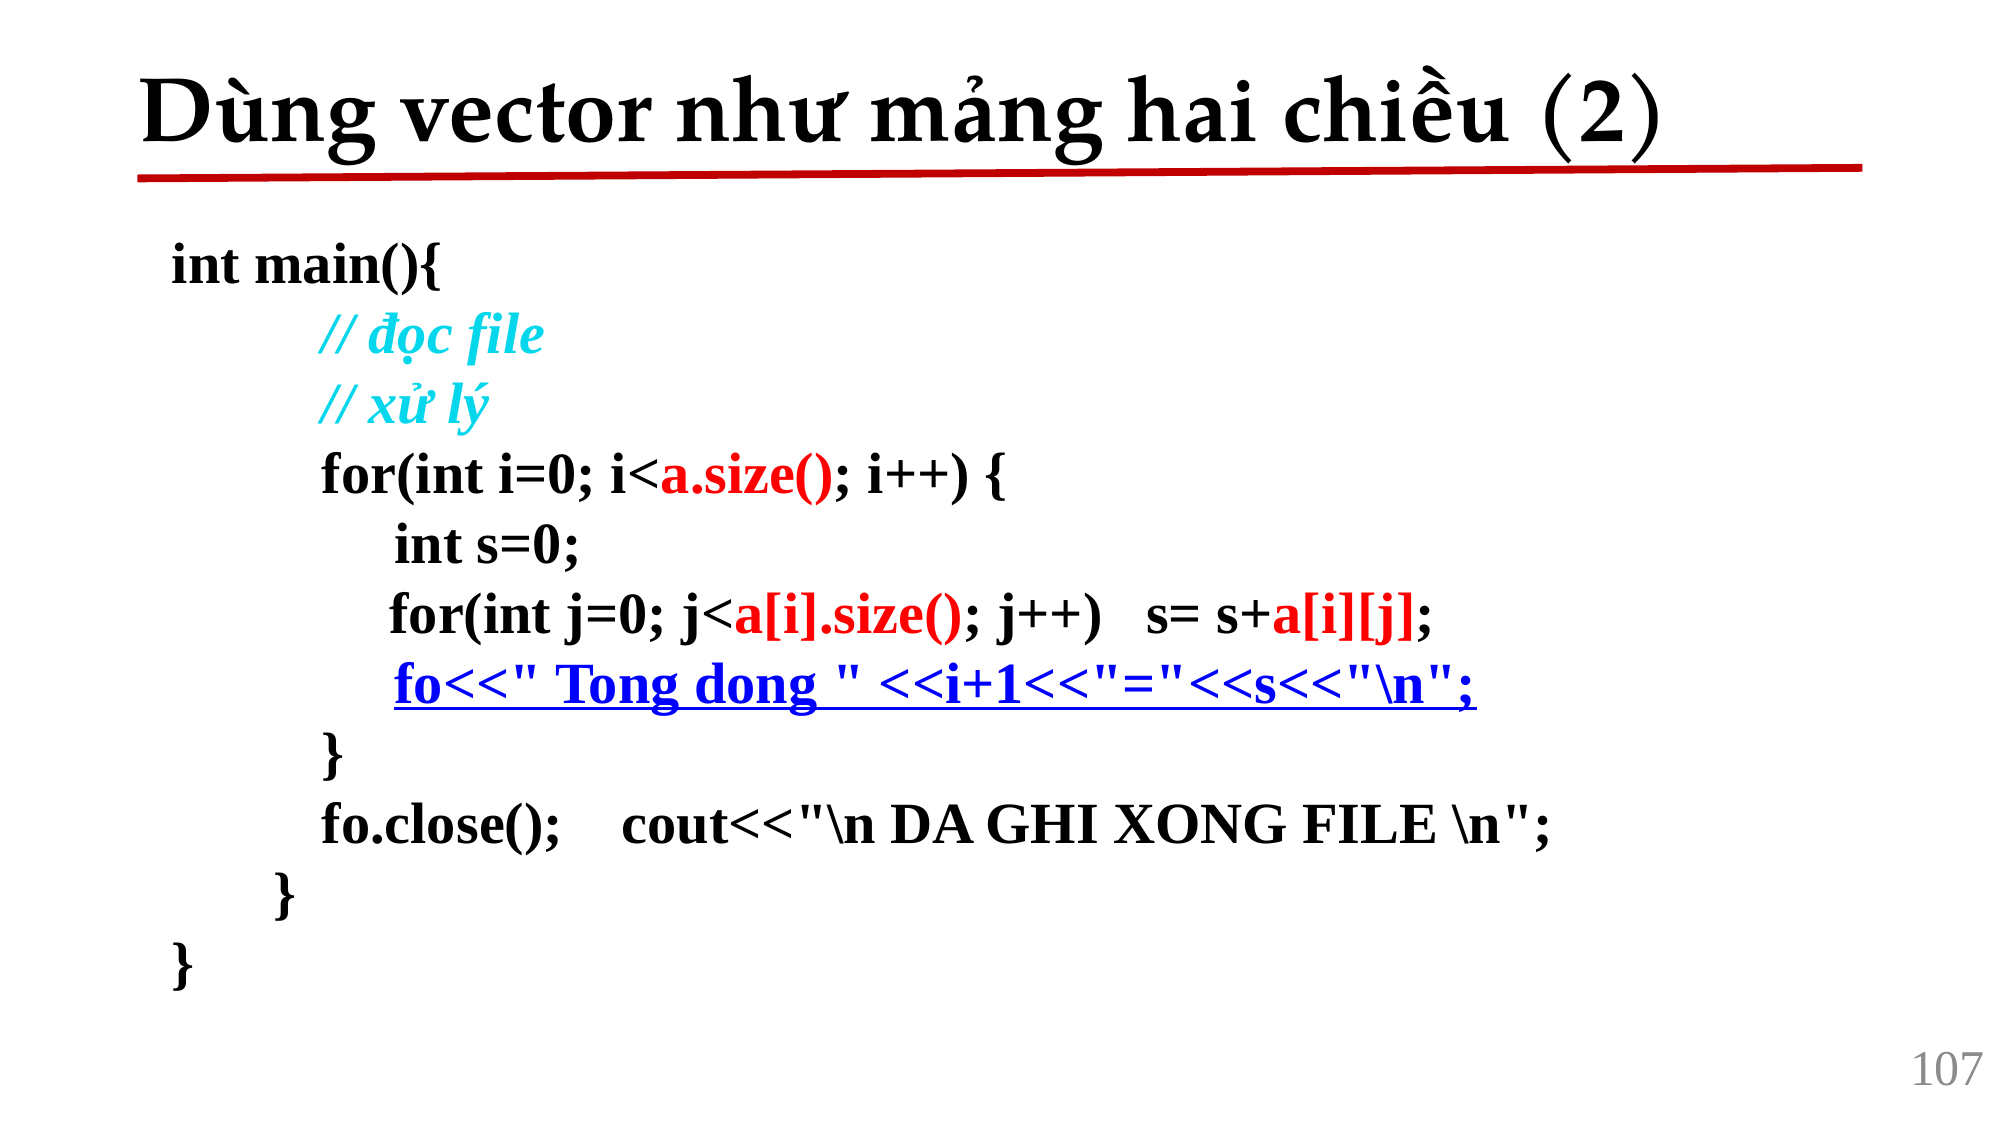

# Dùng vector như mảng hai chiều (2)
int main(){
	// đọc file
	// xử lý
	for(int i=0; i<a.size(); i++) {
	     int s=0;
               for(int j=0; j<a[i].size(); j++)   s= s+a[i][j];
	     fo<<" Tong dong " <<i+1<<"="<<s<<"\n";
	}
	fo.close(); 	cout<<"\n DA GHI XONG FILE \n";
       }
}
107